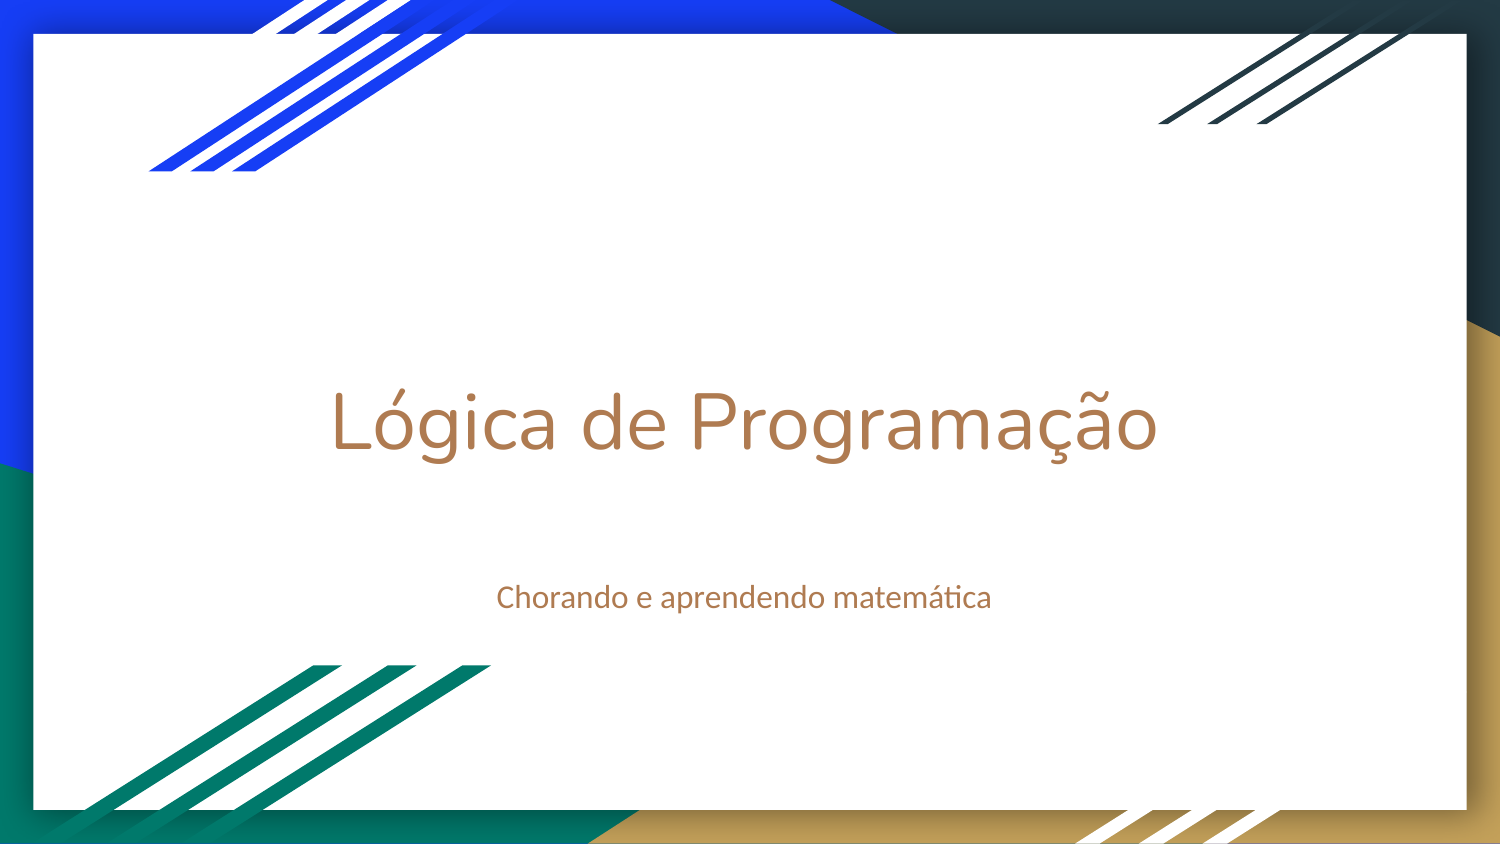

# Lógica de Programação
Chorando e aprendendo matemática